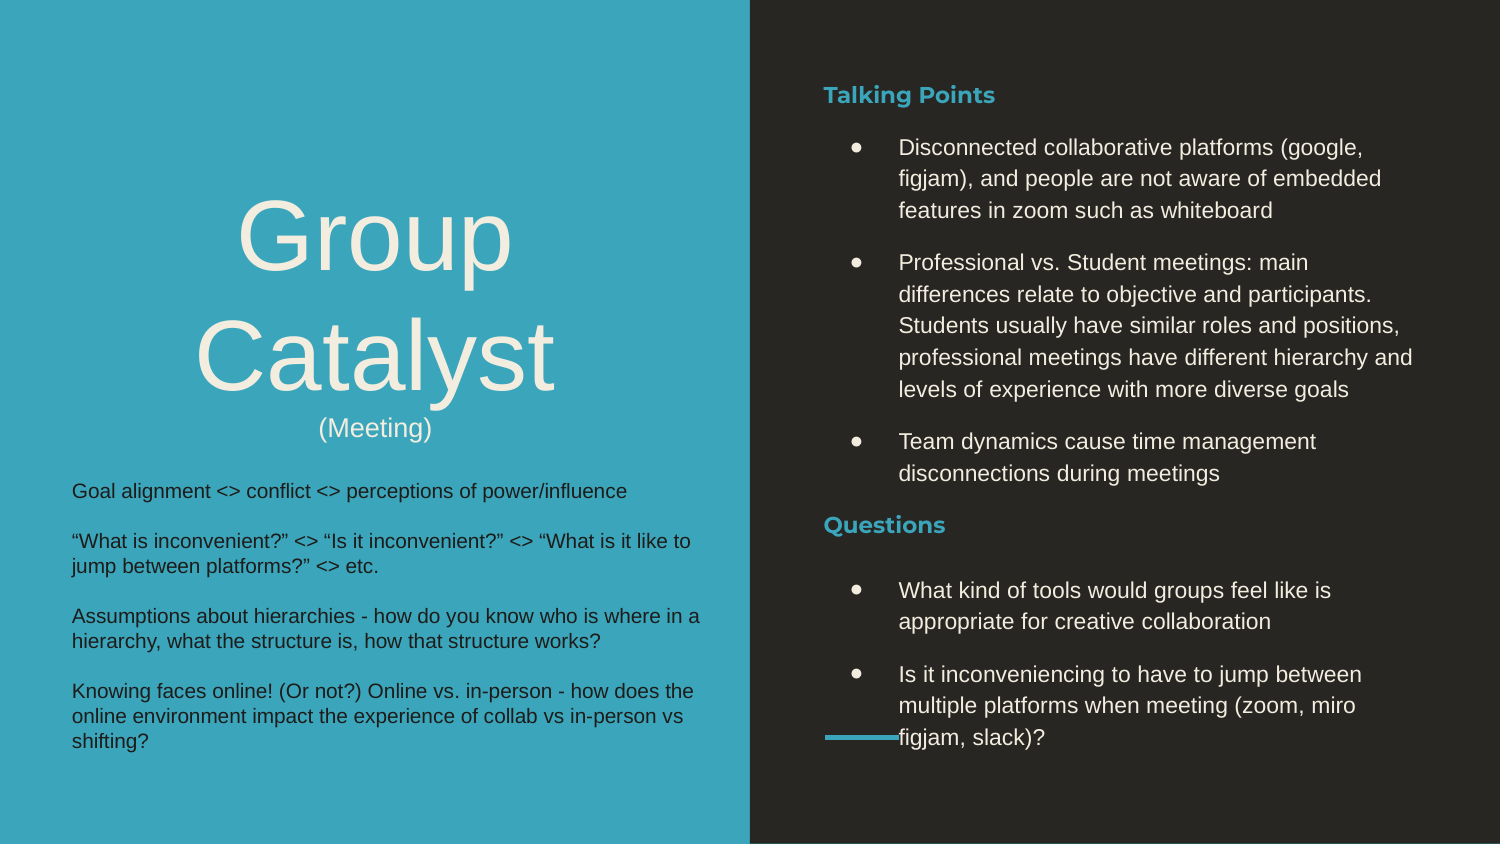

Talking Points
Disconnected collaborative platforms (google, figjam), and people are not aware of embedded features in zoom such as whiteboard
Professional vs. Student meetings: main differences relate to objective and participants. Students usually have similar roles and positions, professional meetings have different hierarchy and levels of experience with more diverse goals
Team dynamics cause time management disconnections during meetings
Questions
What kind of tools would groups feel like is appropriate for creative collaboration
Is it inconveniencing to have to jump between multiple platforms when meeting (zoom, miro figjam, slack)?

# Group Catalyst
(Meeting)
Goal alignment <> conflict <> perceptions of power/influence

“What is inconvenient?” <> “Is it inconvenient?” <> “What is it like to jump between platforms?” <> etc.

Assumptions about hierarchies - how do you know who is where in a hierarchy, what the structure is, how that structure works?

Knowing faces online! (Or not?) Online vs. in-person - how does the online environment impact the experience of collab vs in-person vs shifting?